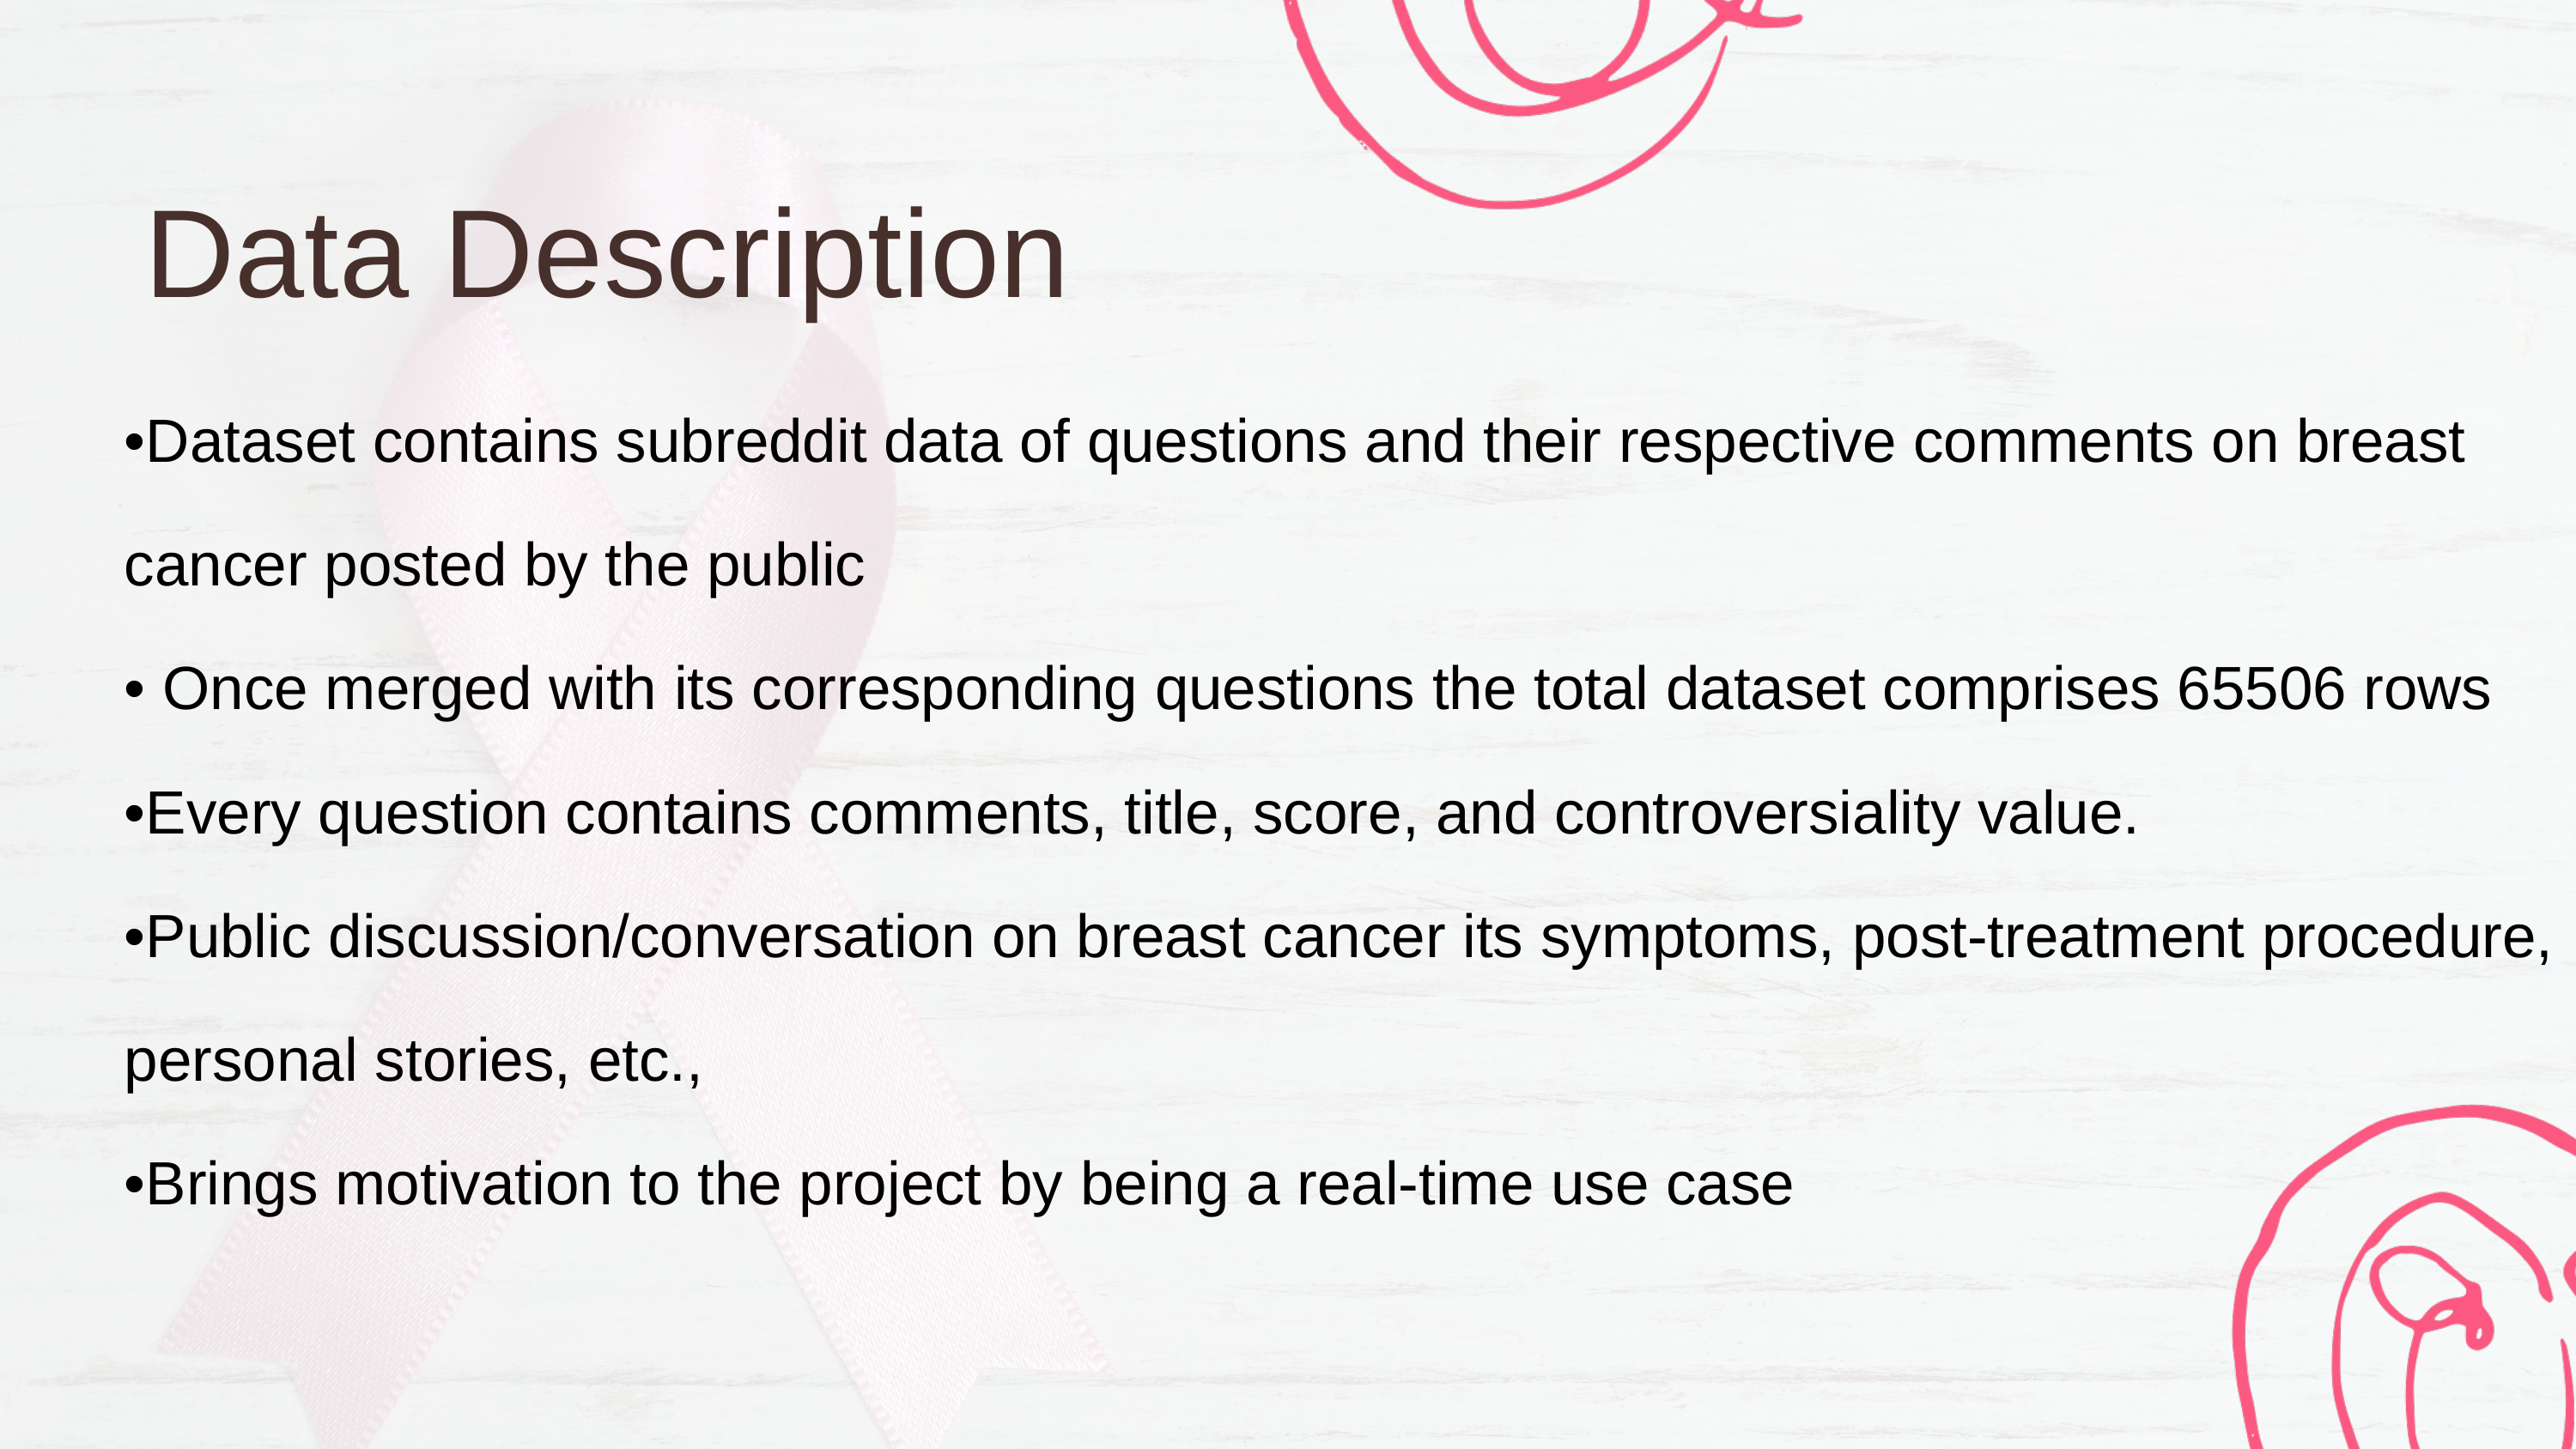

Data Description
•Dataset contains subreddit data of questions and their respective comments on breast cancer posted by the public
• Once merged with its corresponding questions the total dataset comprises 65506 rows
•Every question contains comments, title, score, and controversiality value.
•Public discussion/conversation on breast cancer its symptoms, post-treatment procedure, personal stories, etc.,
•Brings motivation to the project by being a real-time use case